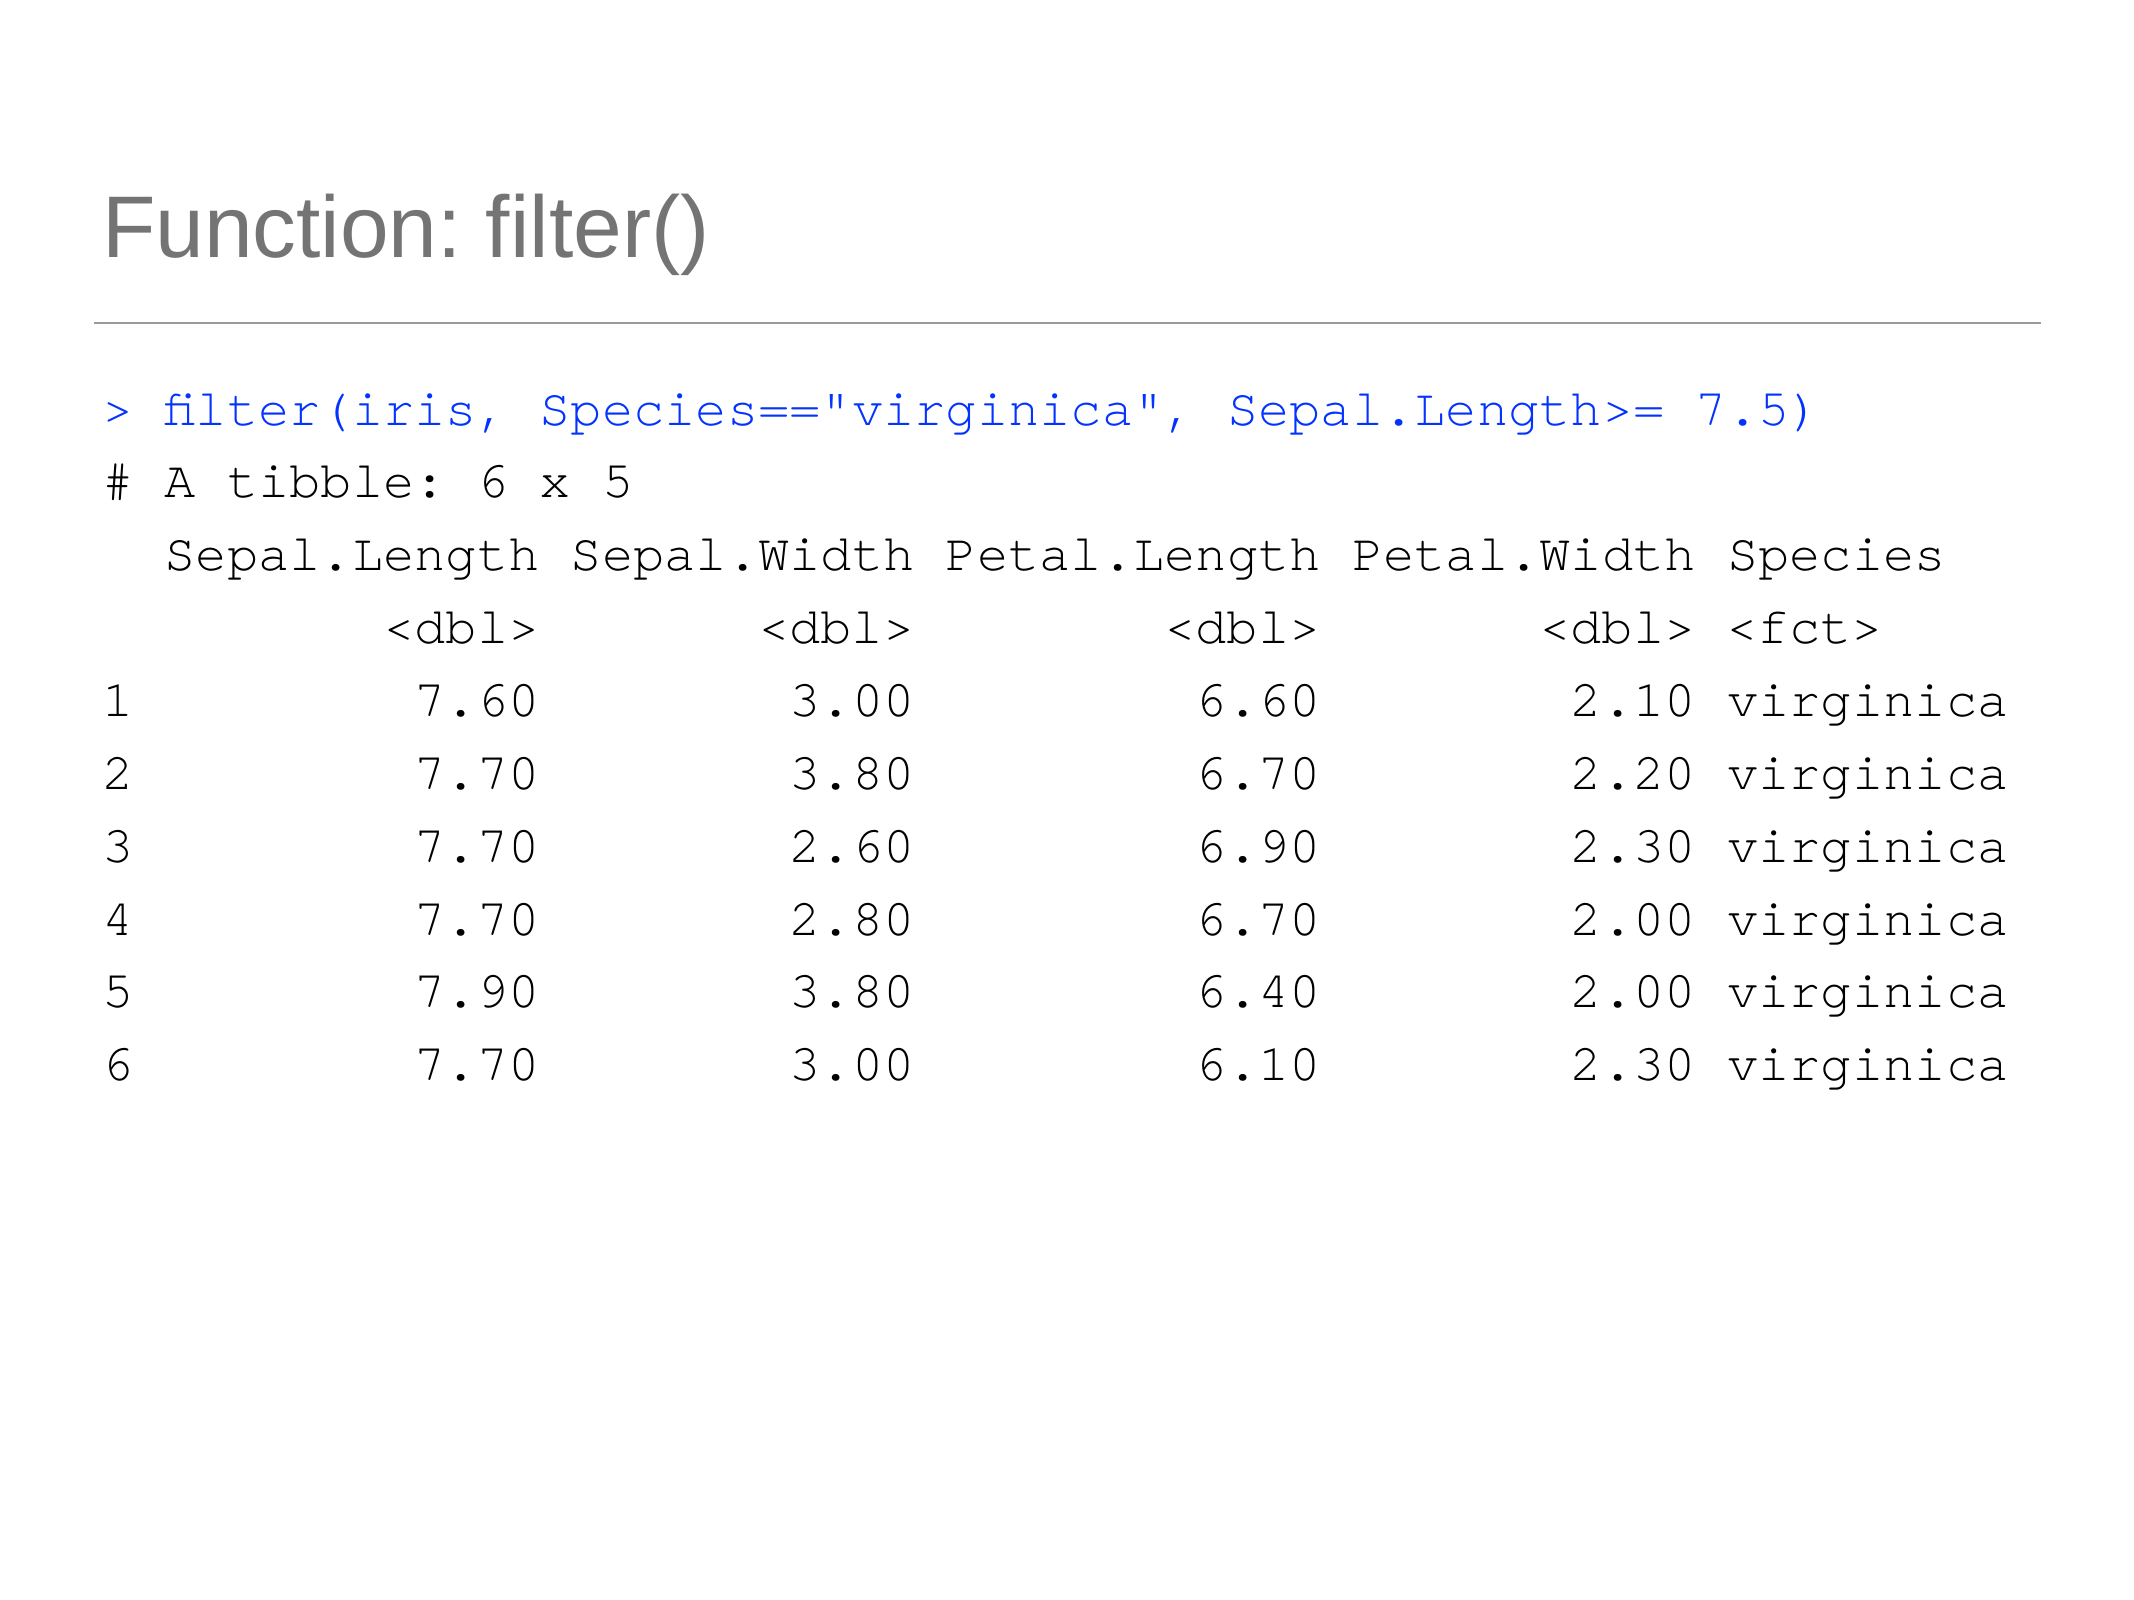

# Function: filter()
> filter(iris, Species=="virginica", Sepal.Length>= 7.5)
# A tibble: 6 x 5
  Sepal.Length Sepal.Width Petal.Length Petal.Width Species
         <dbl>       <dbl>        <dbl>       <dbl> <fct>
1         7.60        3.00         6.60        2.10 virginica
2         7.70        3.80         6.70        2.20 virginica
3         7.70        2.60         6.90        2.30 virginica
4         7.70        2.80         6.70        2.00 virginica
5         7.90        3.80         6.40        2.00 virginica
6         7.70        3.00         6.10        2.30 virginica